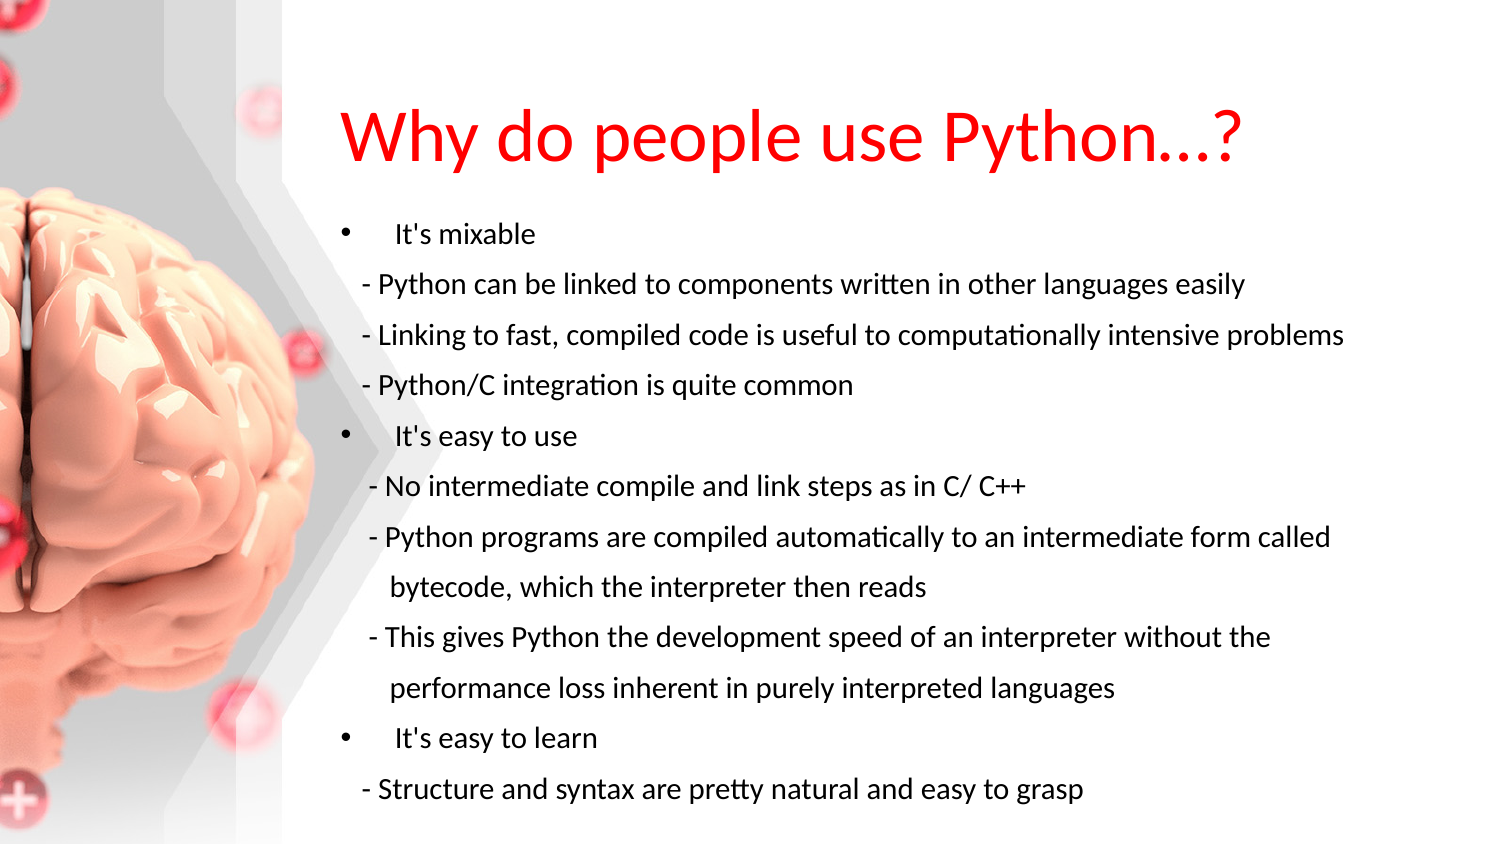

# Why do people use Python…?
It's mixable
   - Python can be linked to components written in other languages easily
   - Linking to fast, compiled code is useful to computationally intensive problems
   - Python/C integration is quite common
It's easy to use
    - No intermediate compile and link steps as in C/ C++
    - Python programs are compiled automatically to an intermediate form called
       bytecode, which the interpreter then reads
    - This gives Python the development speed of an interpreter without the
       performance loss inherent in purely interpreted languages
It's easy to learn
   - Structure and syntax are pretty natural and easy to grasp